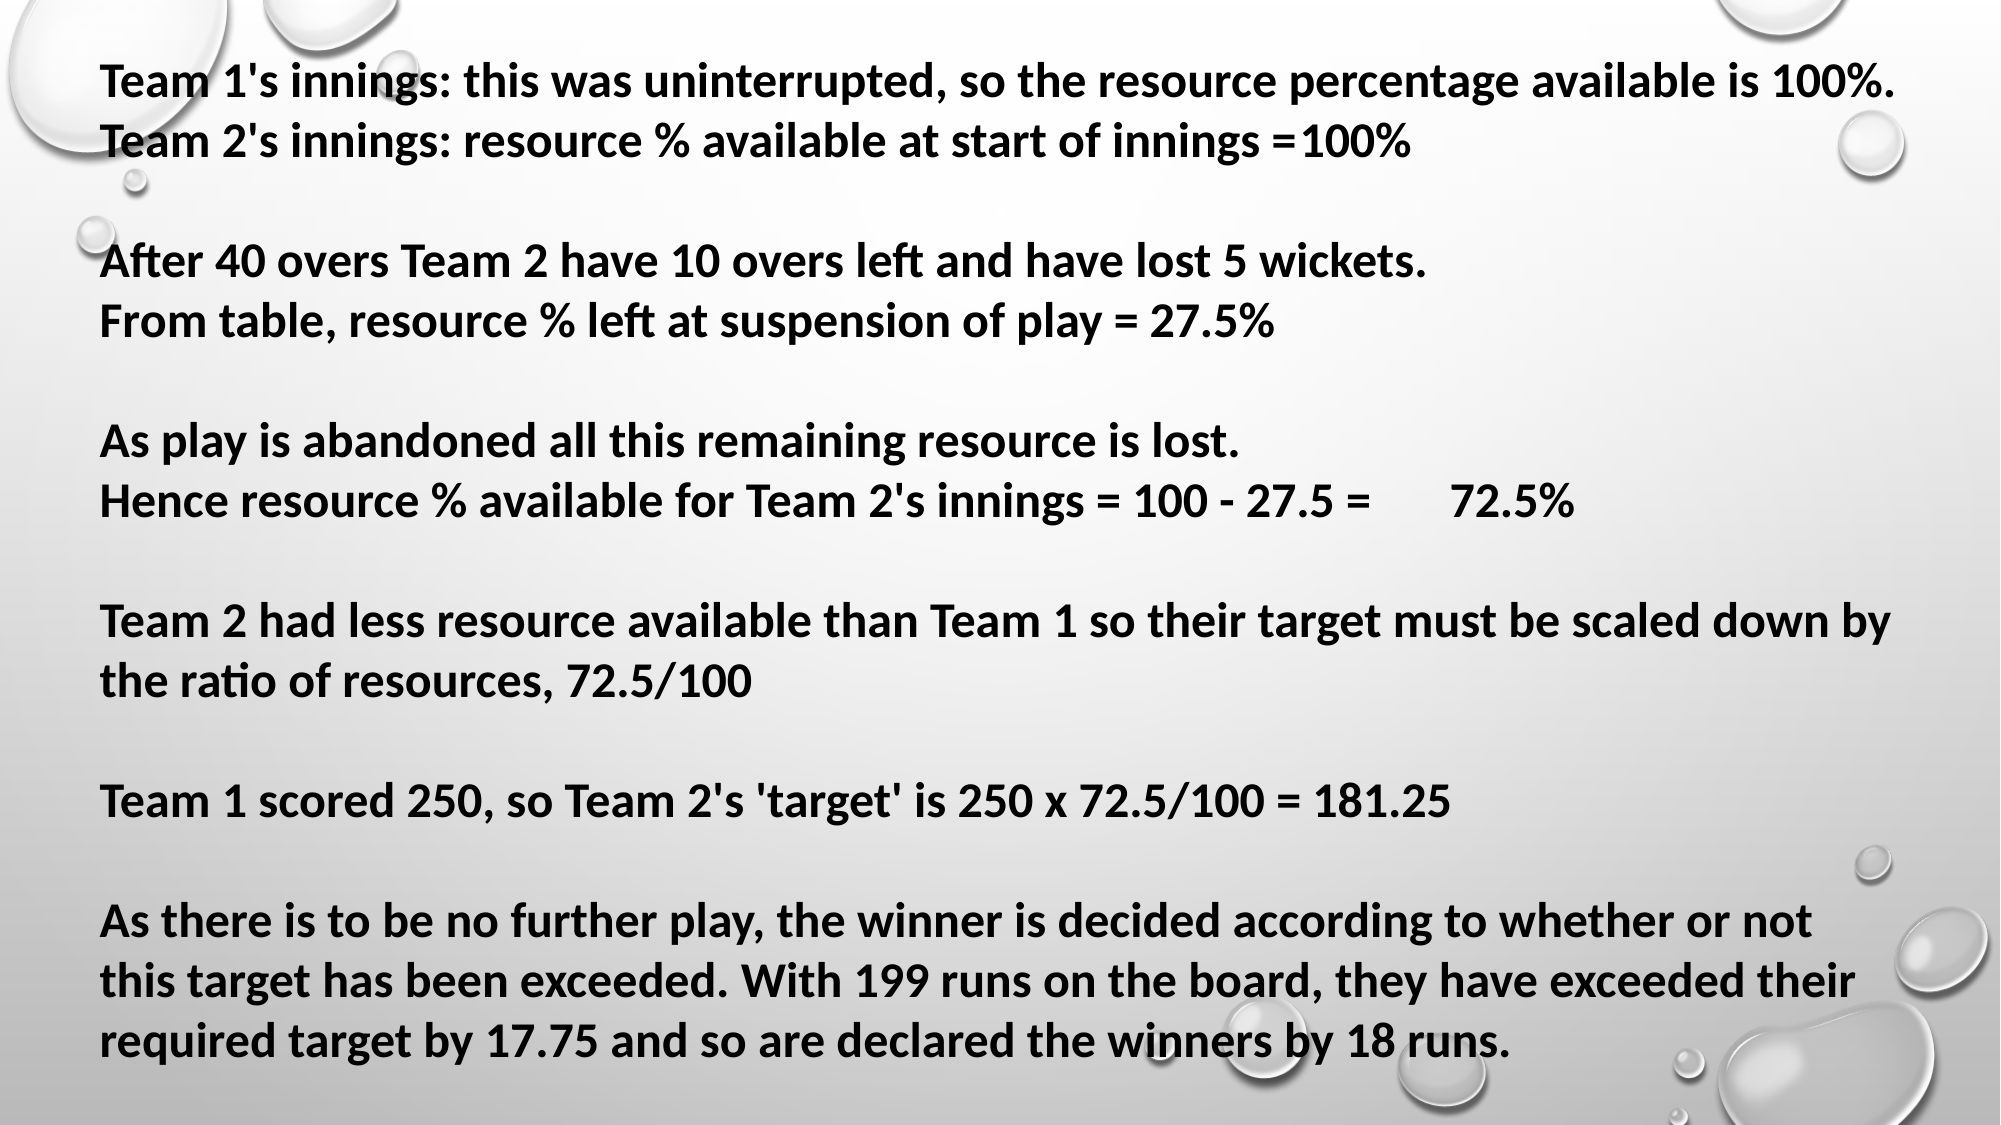

Team 1's innings: this was uninterrupted, so the resource percentage available is 100%.
Team 2's innings: resource % available at start of innings =	100%

After 40 overs Team 2 have 10 overs left and have lost 5 wickets.
From table, resource % left at suspension of play =	27.5%

As play is abandoned all this remaining resource is lost.
Hence resource % available for Team 2's innings = 100 - 27.5 =	72.5%

Team 2 had less resource available than Team 1 so their target must be scaled down by the ratio of resources, 72.5/100

Team 1 scored 250, so Team 2's 'target' is 250 x 72.5/100 = 181.25

As there is to be no further play, the winner is decided according to whether or not this target has been exceeded. With 199 runs on the board, they have exceeded their required target by 17.75 and so are declared the winners by 18 runs.